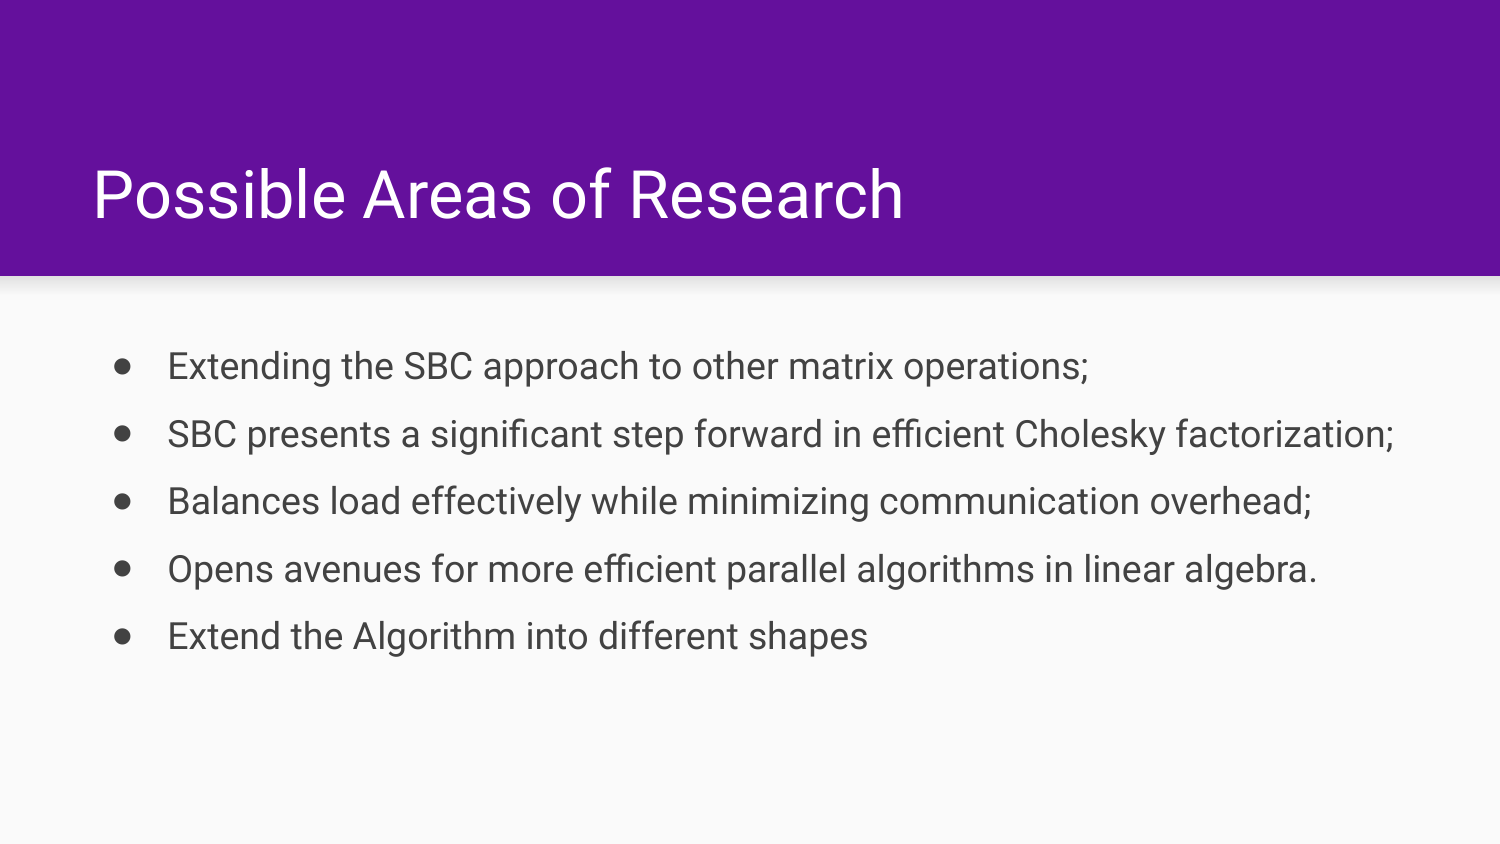

# Possible Areas of Research

Extending the SBC approach to other matrix operations;
SBC presents a significant step forward in efficient Cholesky factorization;
Balances load effectively while minimizing communication overhead;
Opens avenues for more efficient parallel algorithms in linear algebra.
Extend the Algorithm into different shapes